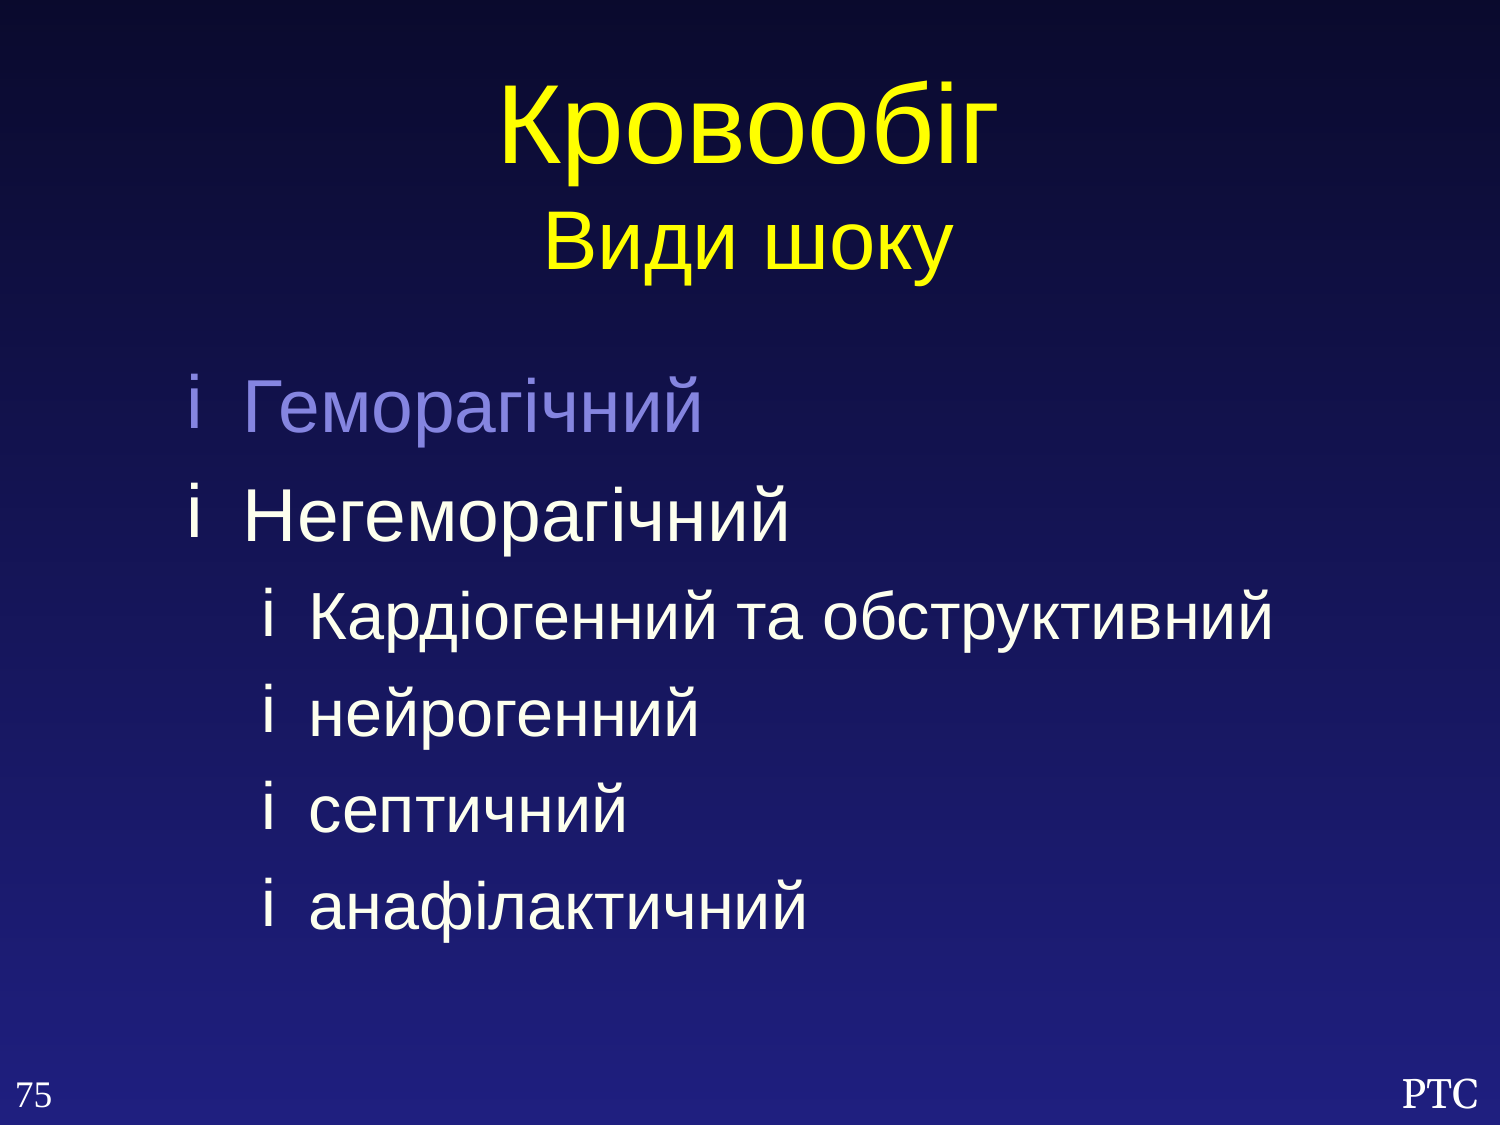

Кровообіг
Види шоку
Геморагічний
Негеморагічний
Кардіогенний та обструктивний
нейрогенний
септичний
анафілактичний
75